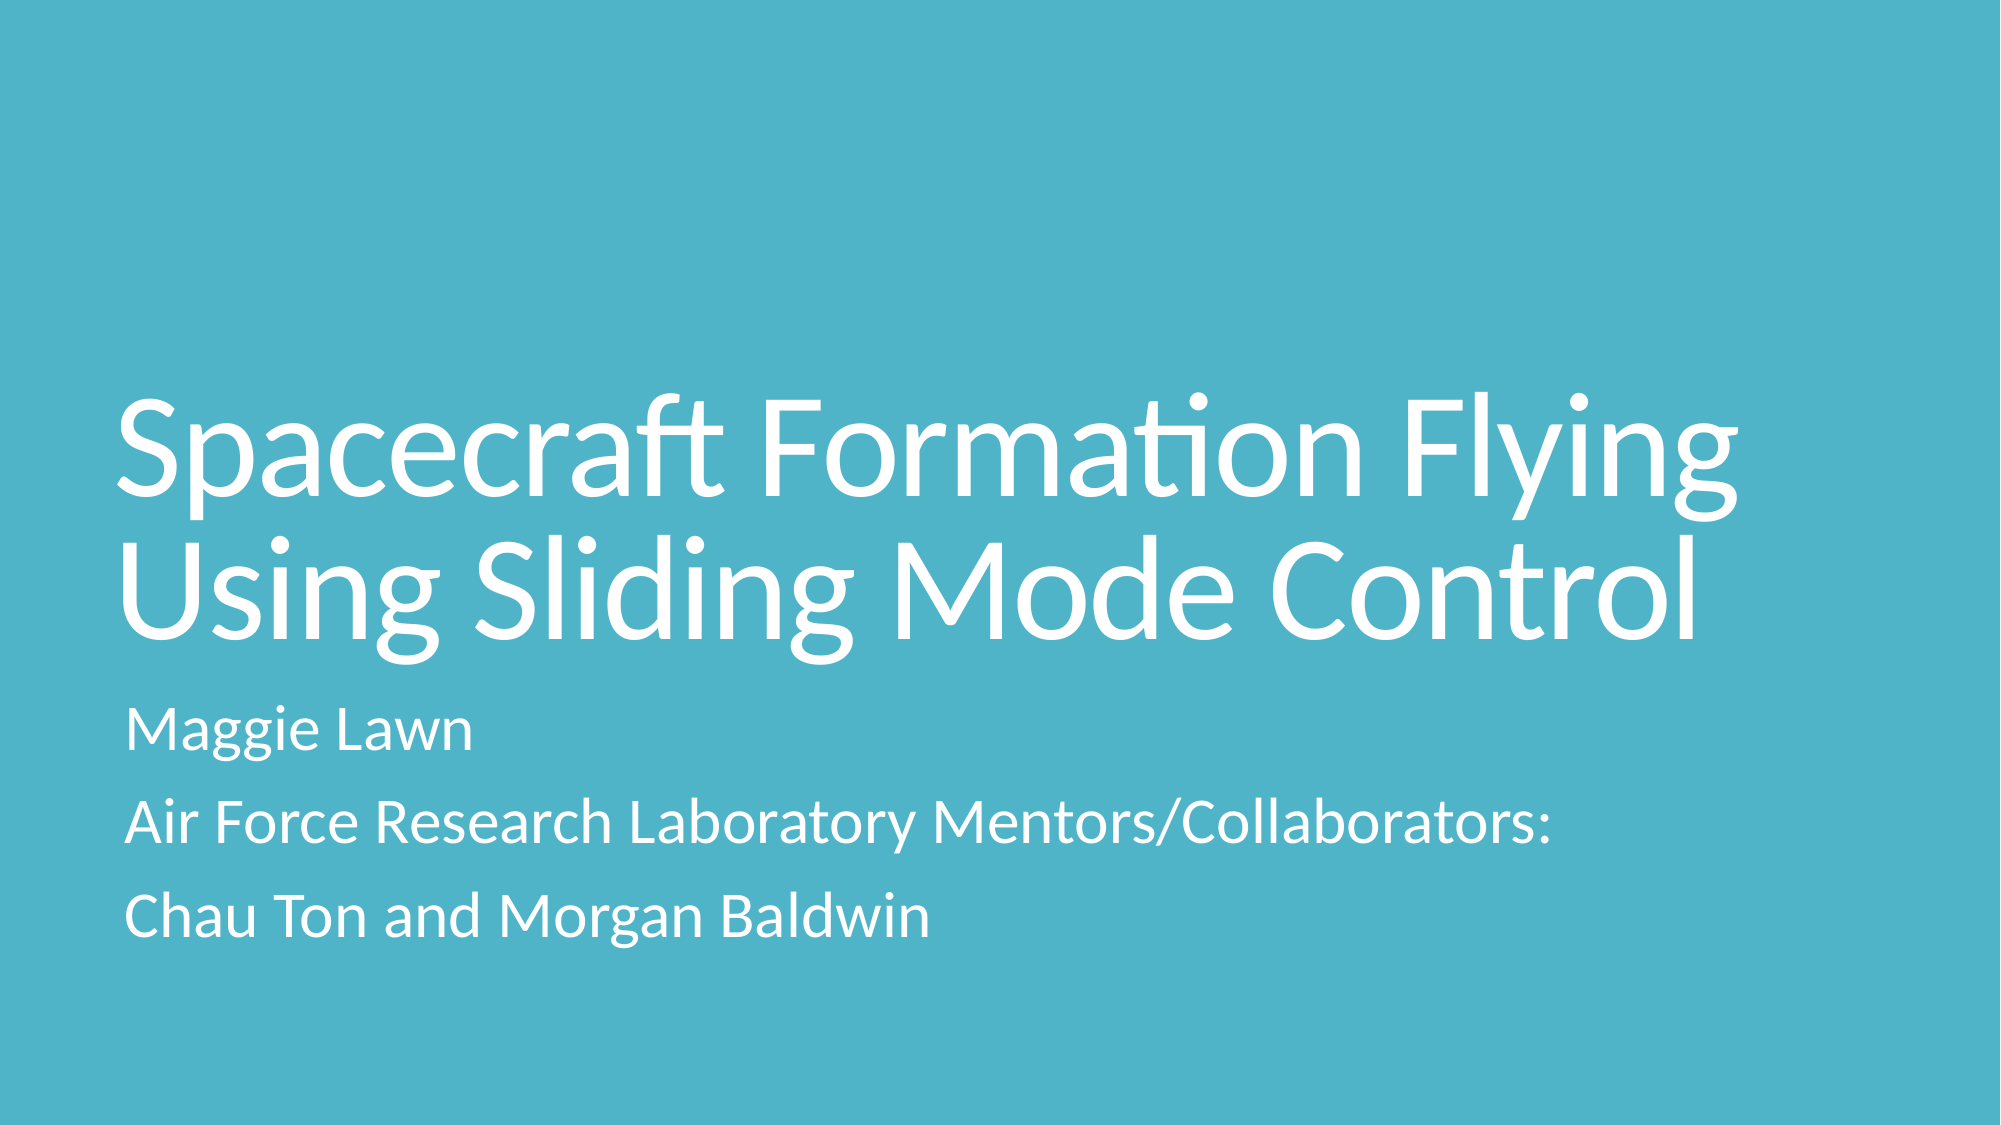

# Spacecraft Formation Flying Using Sliding Mode Control
Maggie Lawn
Air Force Research Laboratory Mentors/Collaborators:
Chau Ton and Morgan Baldwin